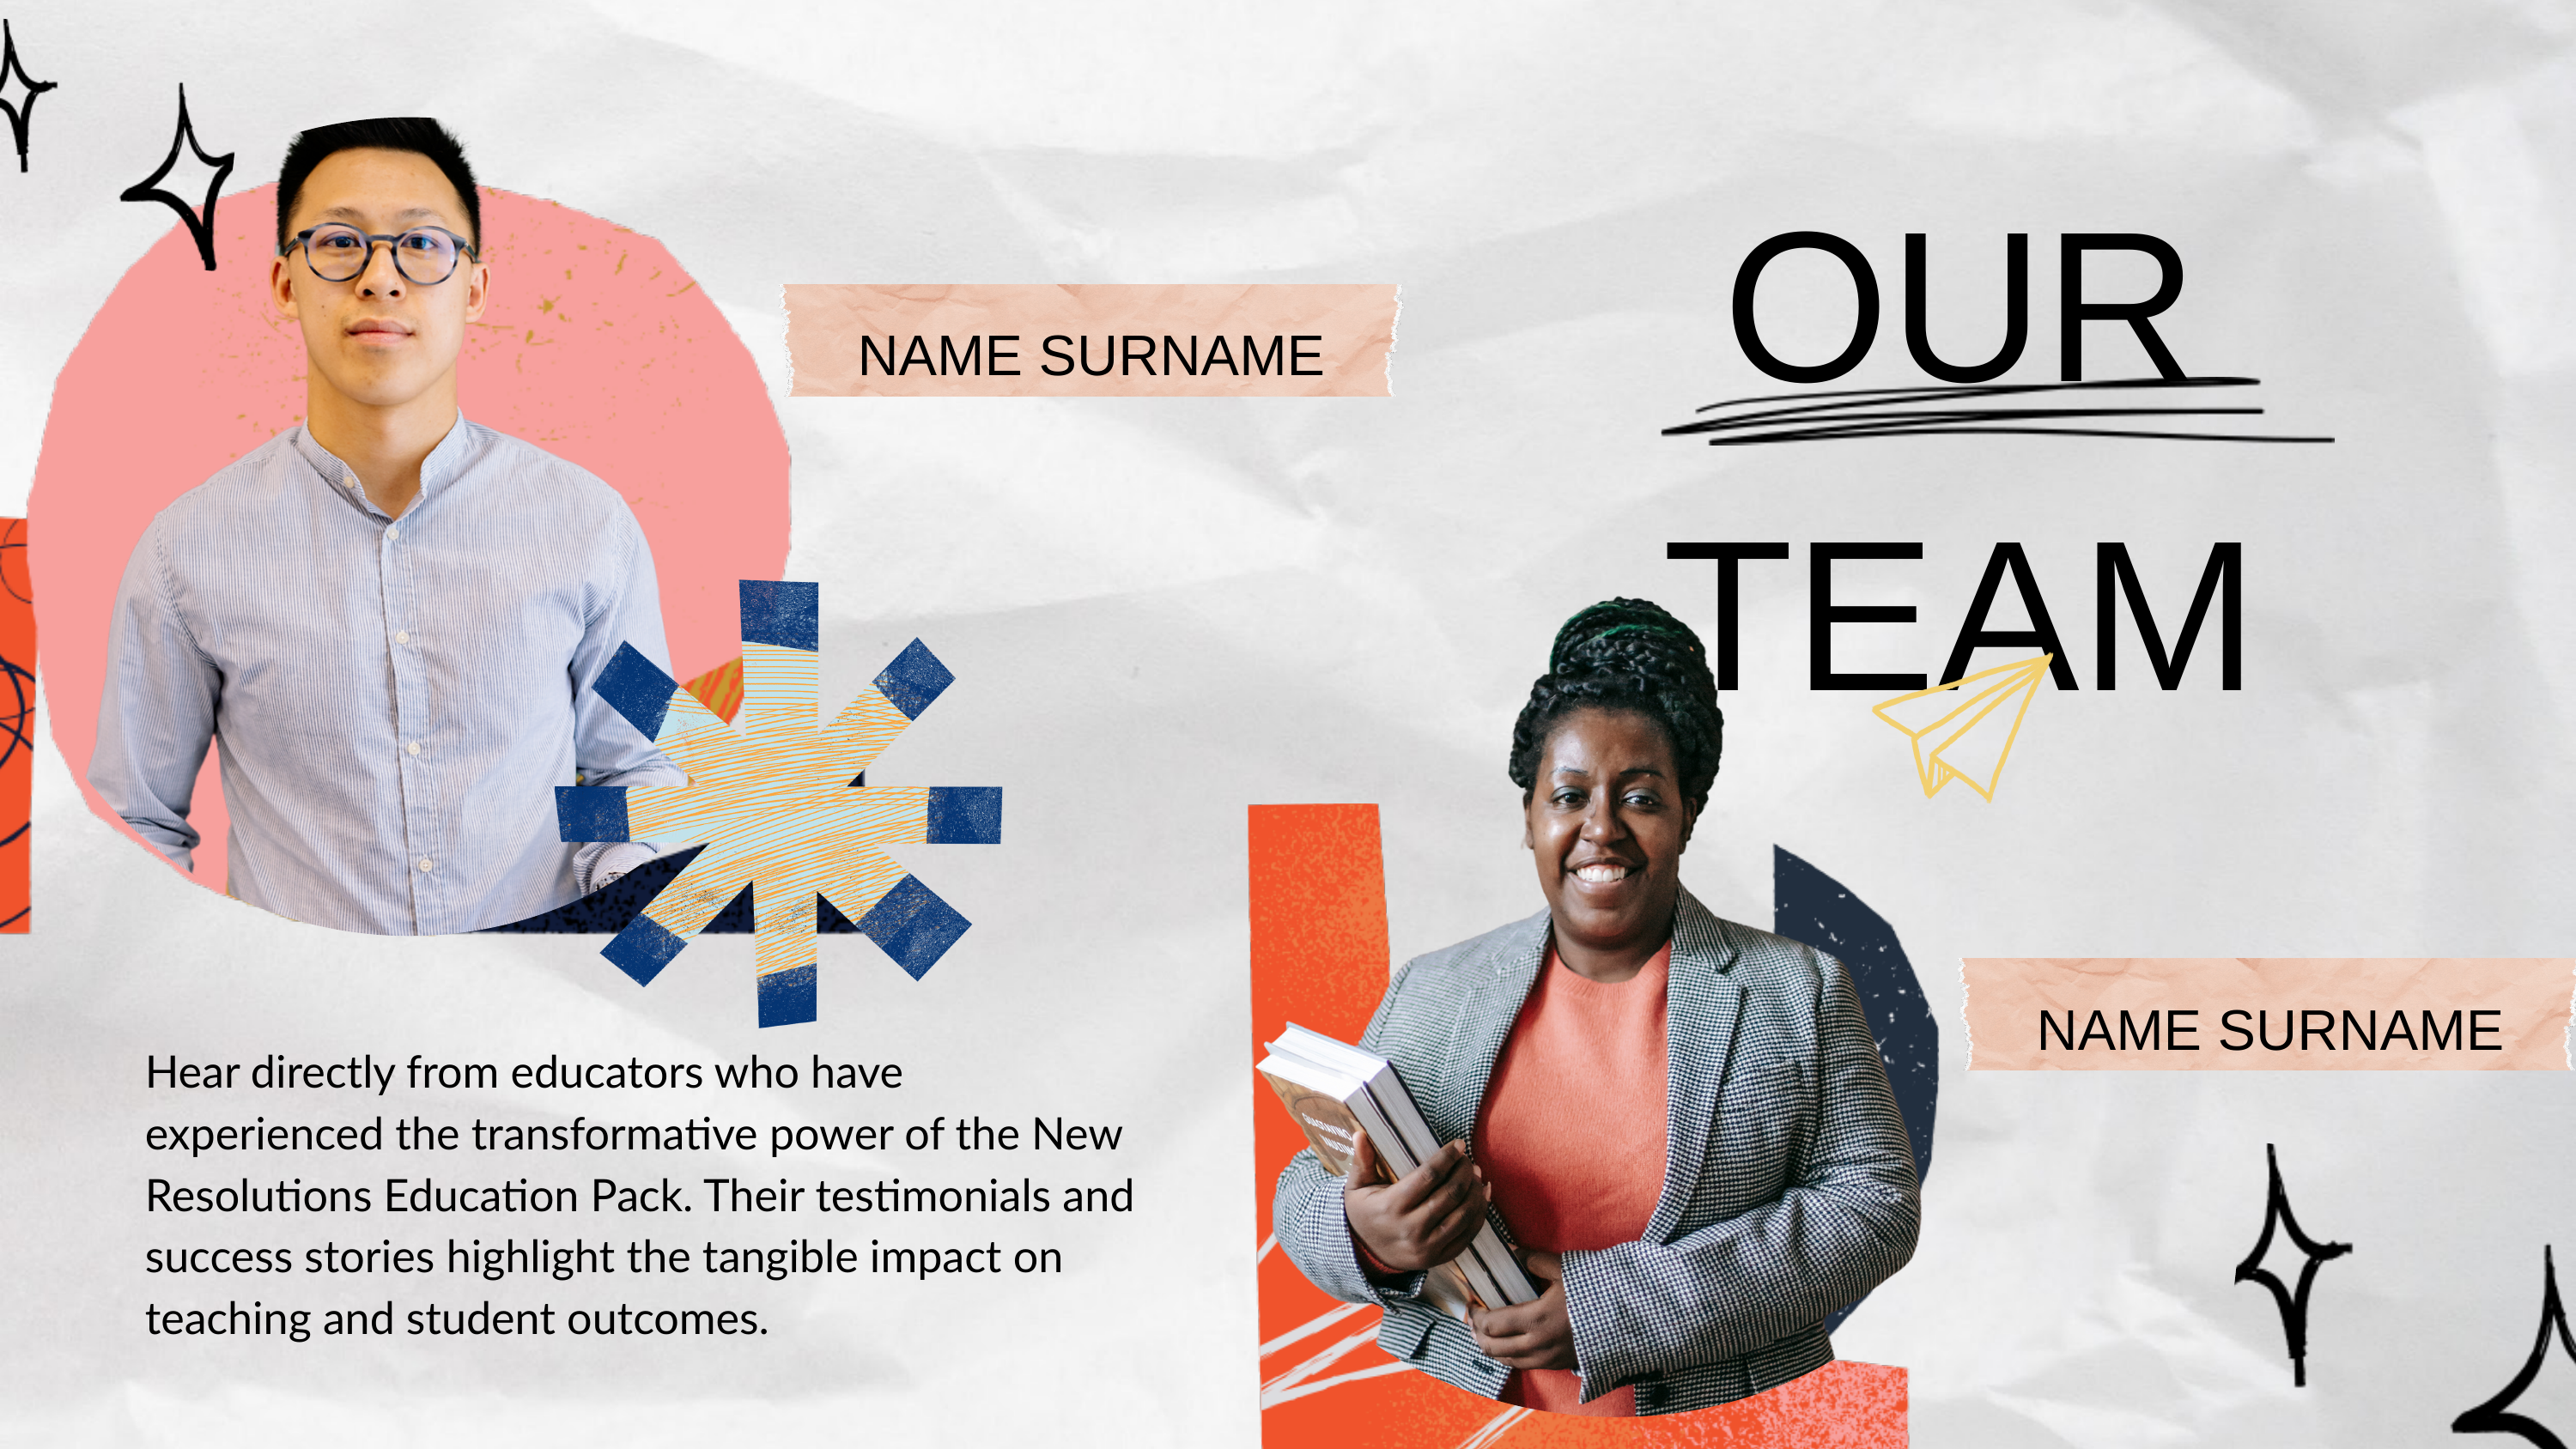

OUR TEAM

NAME SURNAME

NAME SURNAME
Hear directly from educators who have experienced the transformative power of the New Resolutions Education Pack. Their testimonials and success stories highlight the tangible impact on teaching and student outcomes.